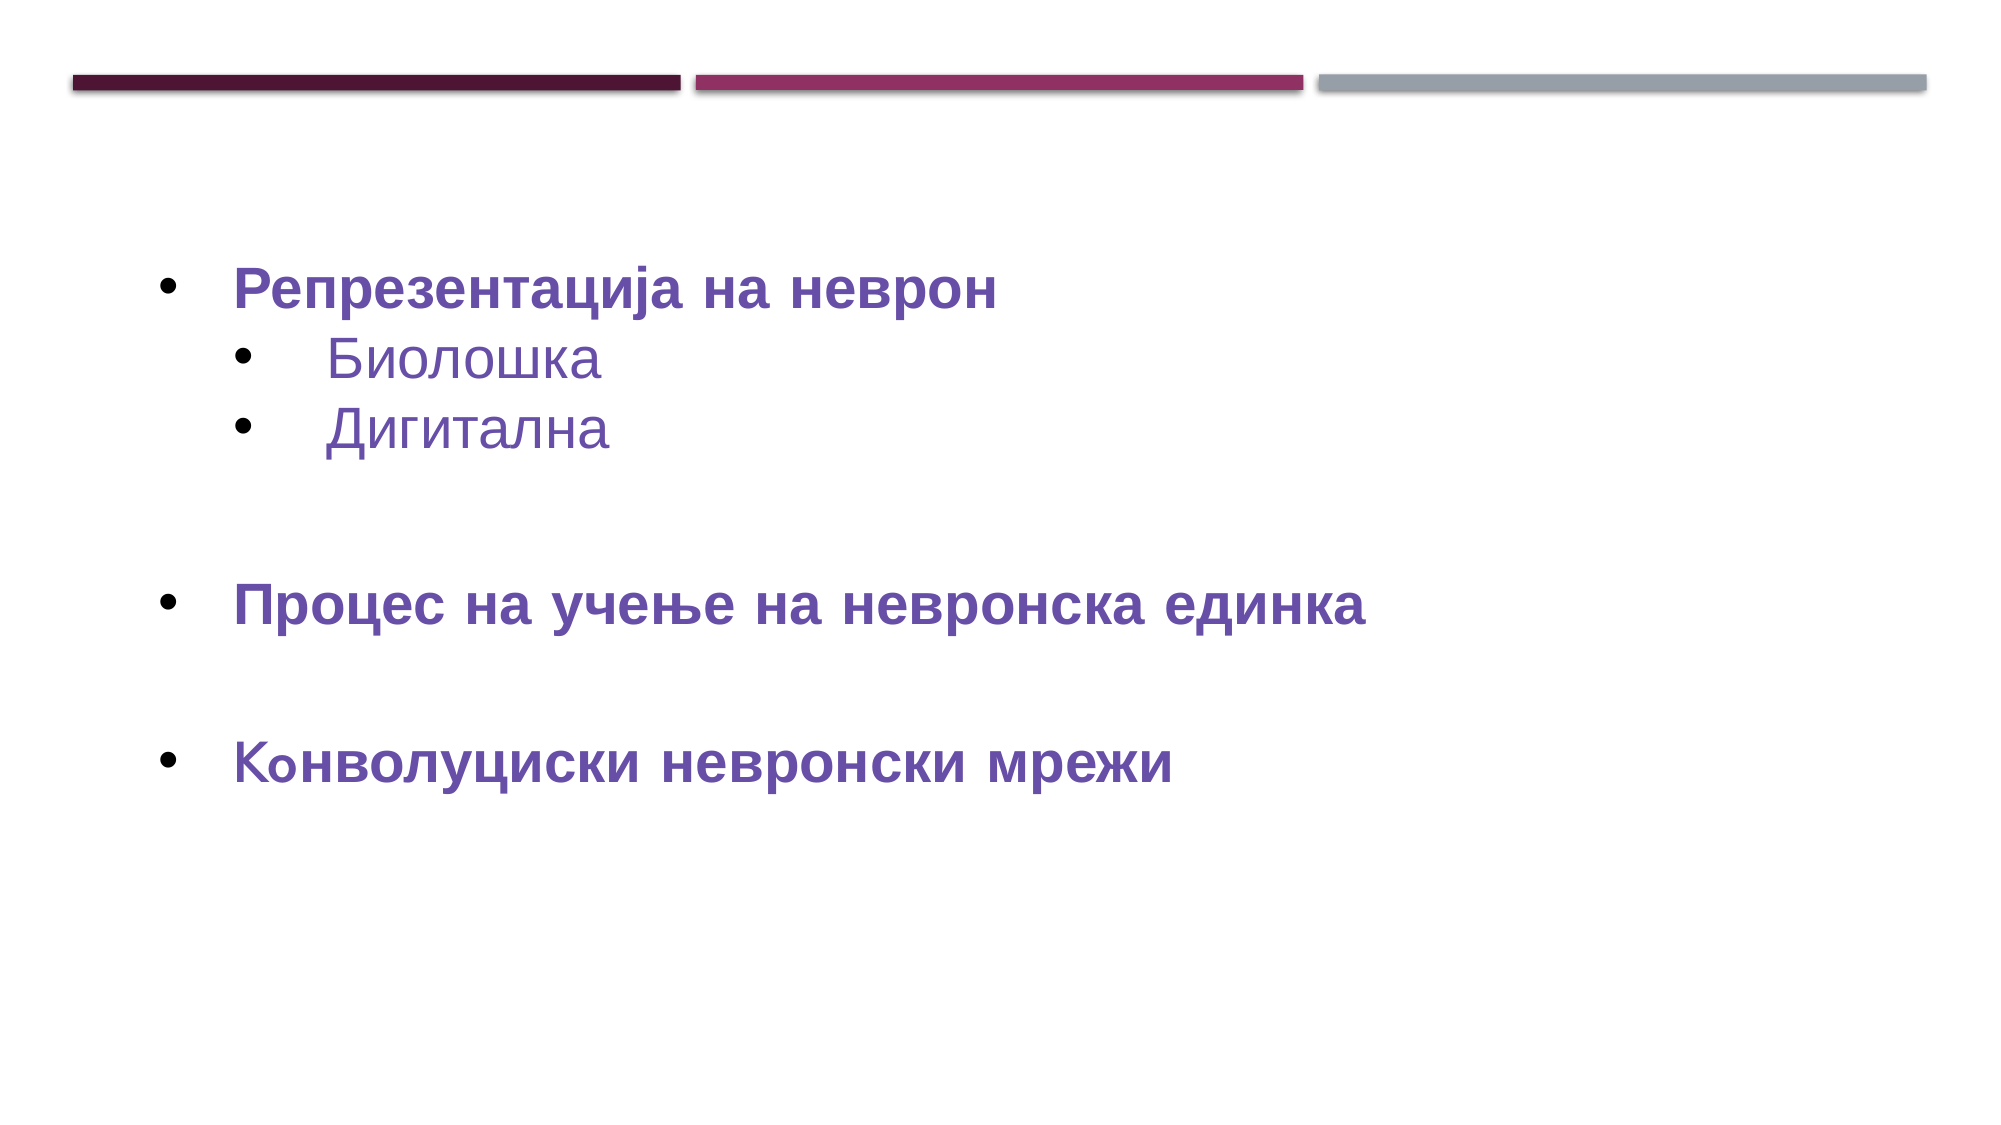

Репрезентација на неврон
Биолошка
Дигитална

Процес на учење на невронска единка

Koнволуциски невронски мрежи